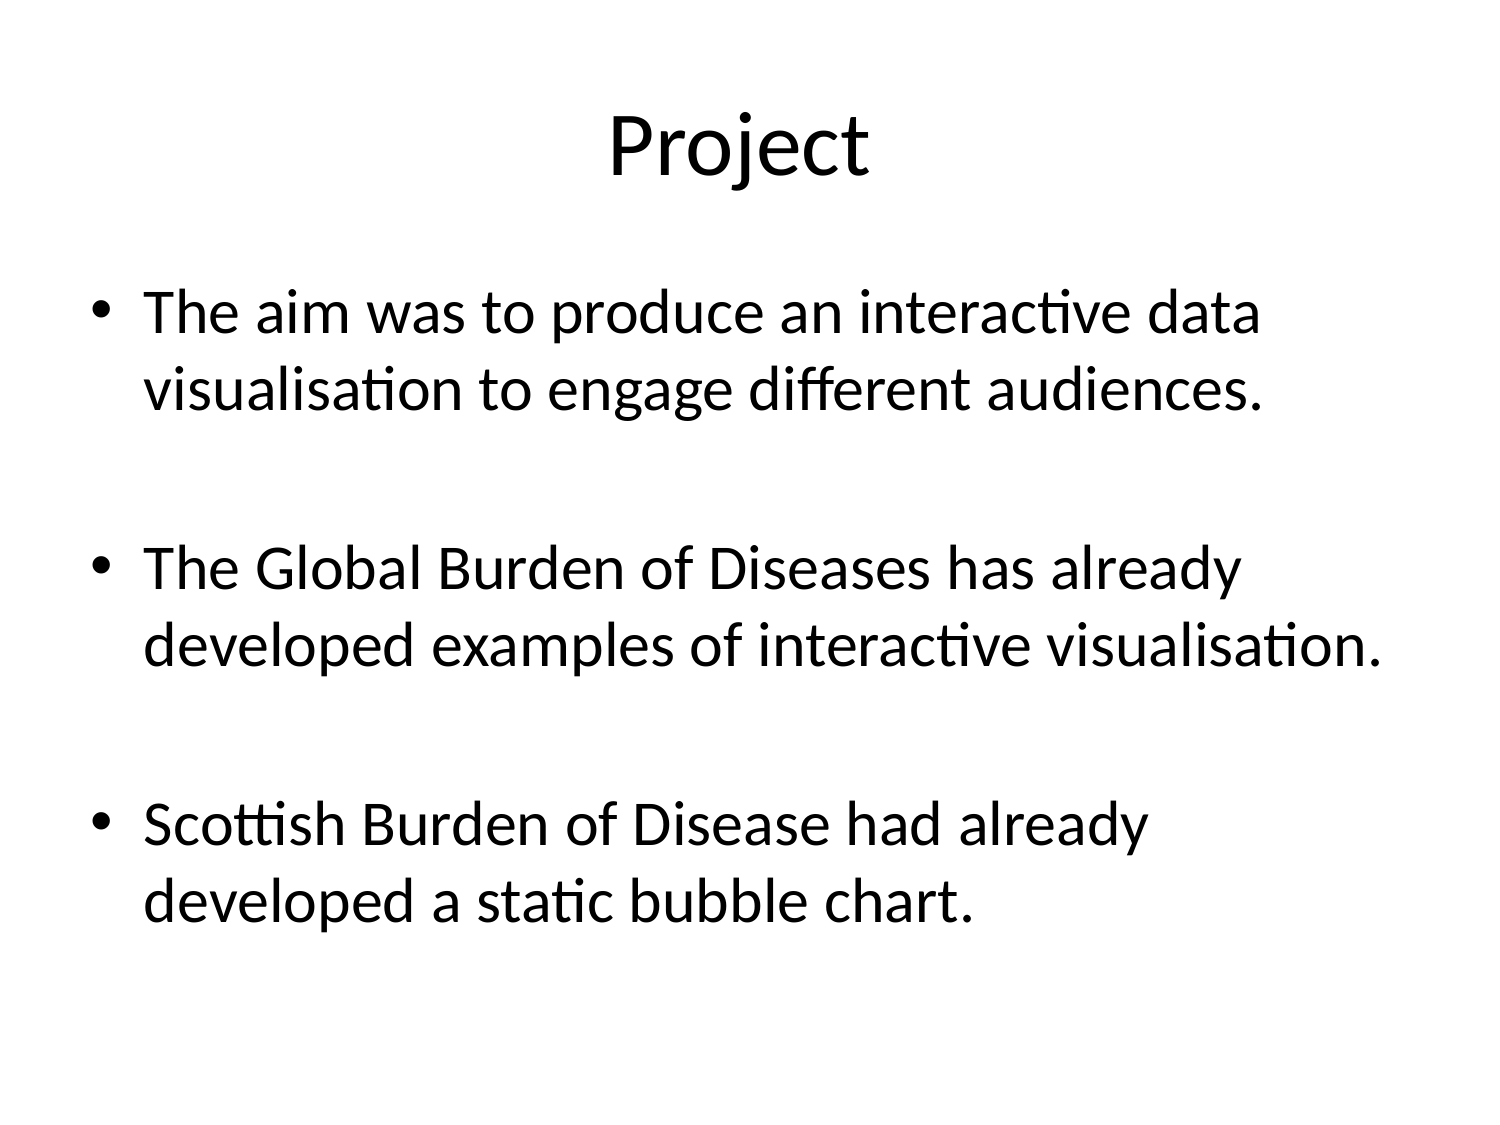

# Project
The aim was to produce an interactive data visualisation to engage different audiences.

The Global Burden of Diseases has already developed examples of interactive visualisation.

Scottish Burden of Disease had already developed a static bubble chart.